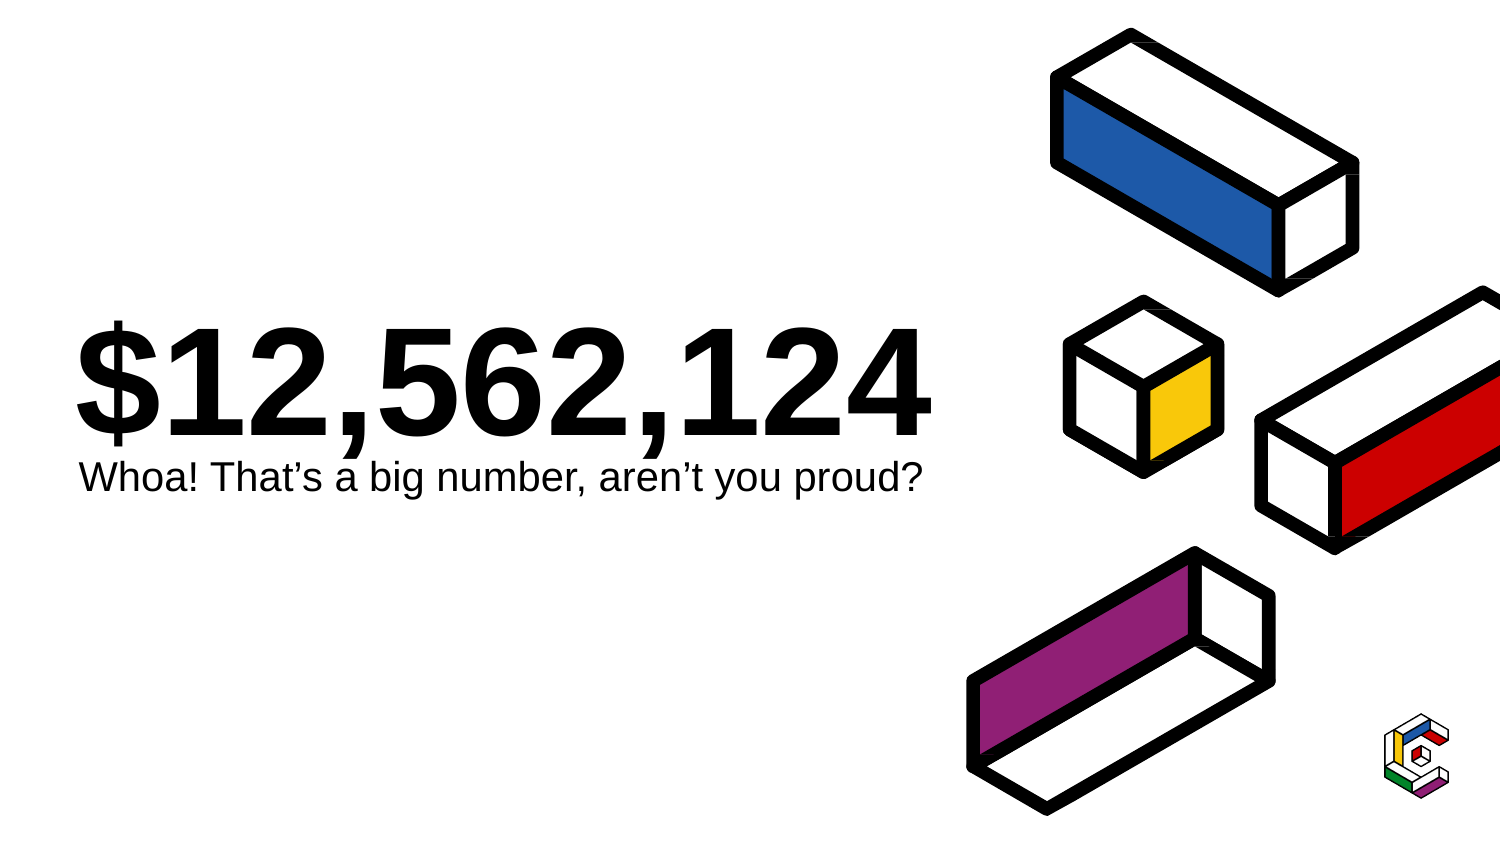

# $12,562,124
Whoa! That’s a big number, aren’t you proud?